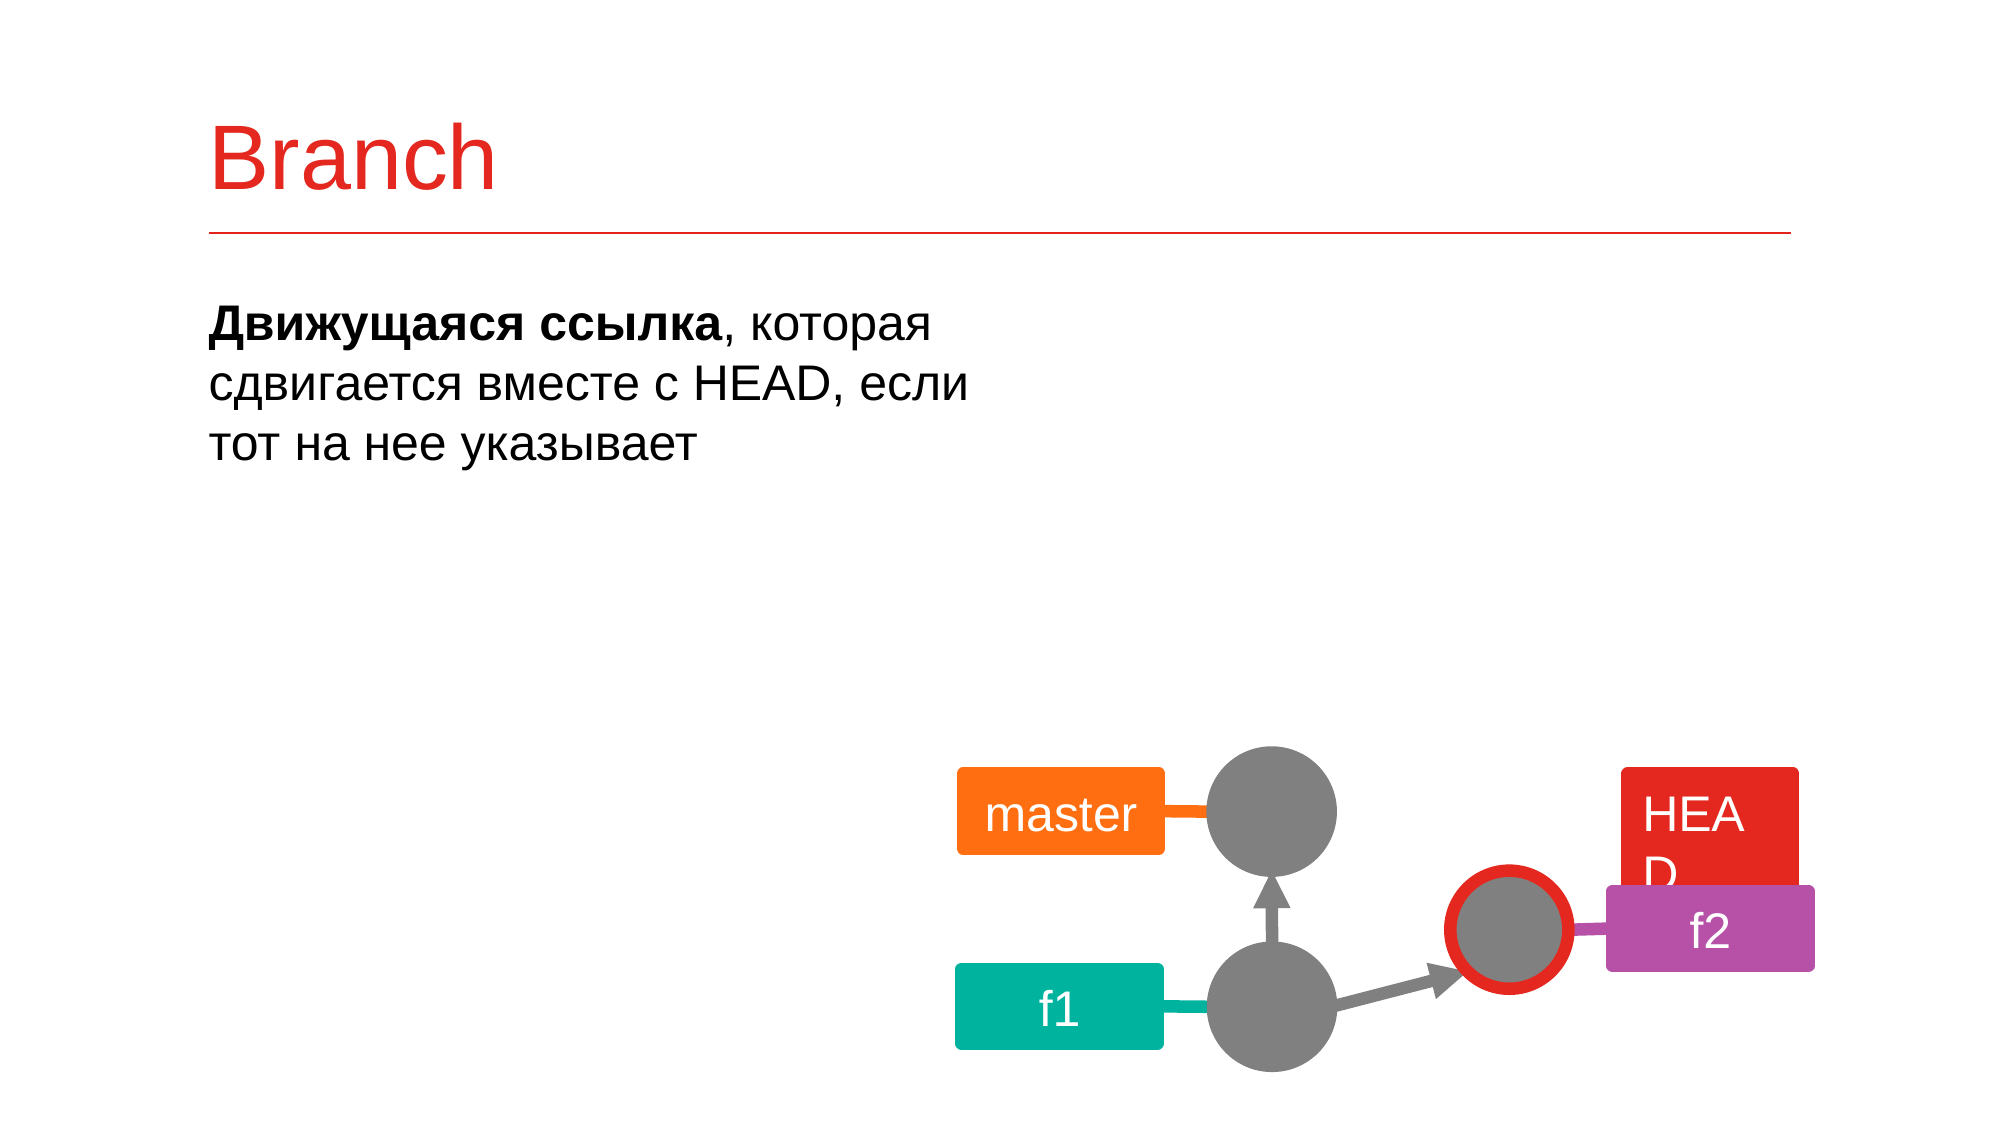

# Branch
Движущаяся ссылка, которая сдвигается вместе с HEAD, если тот на нее указывает

HEAD
master

f2

f1